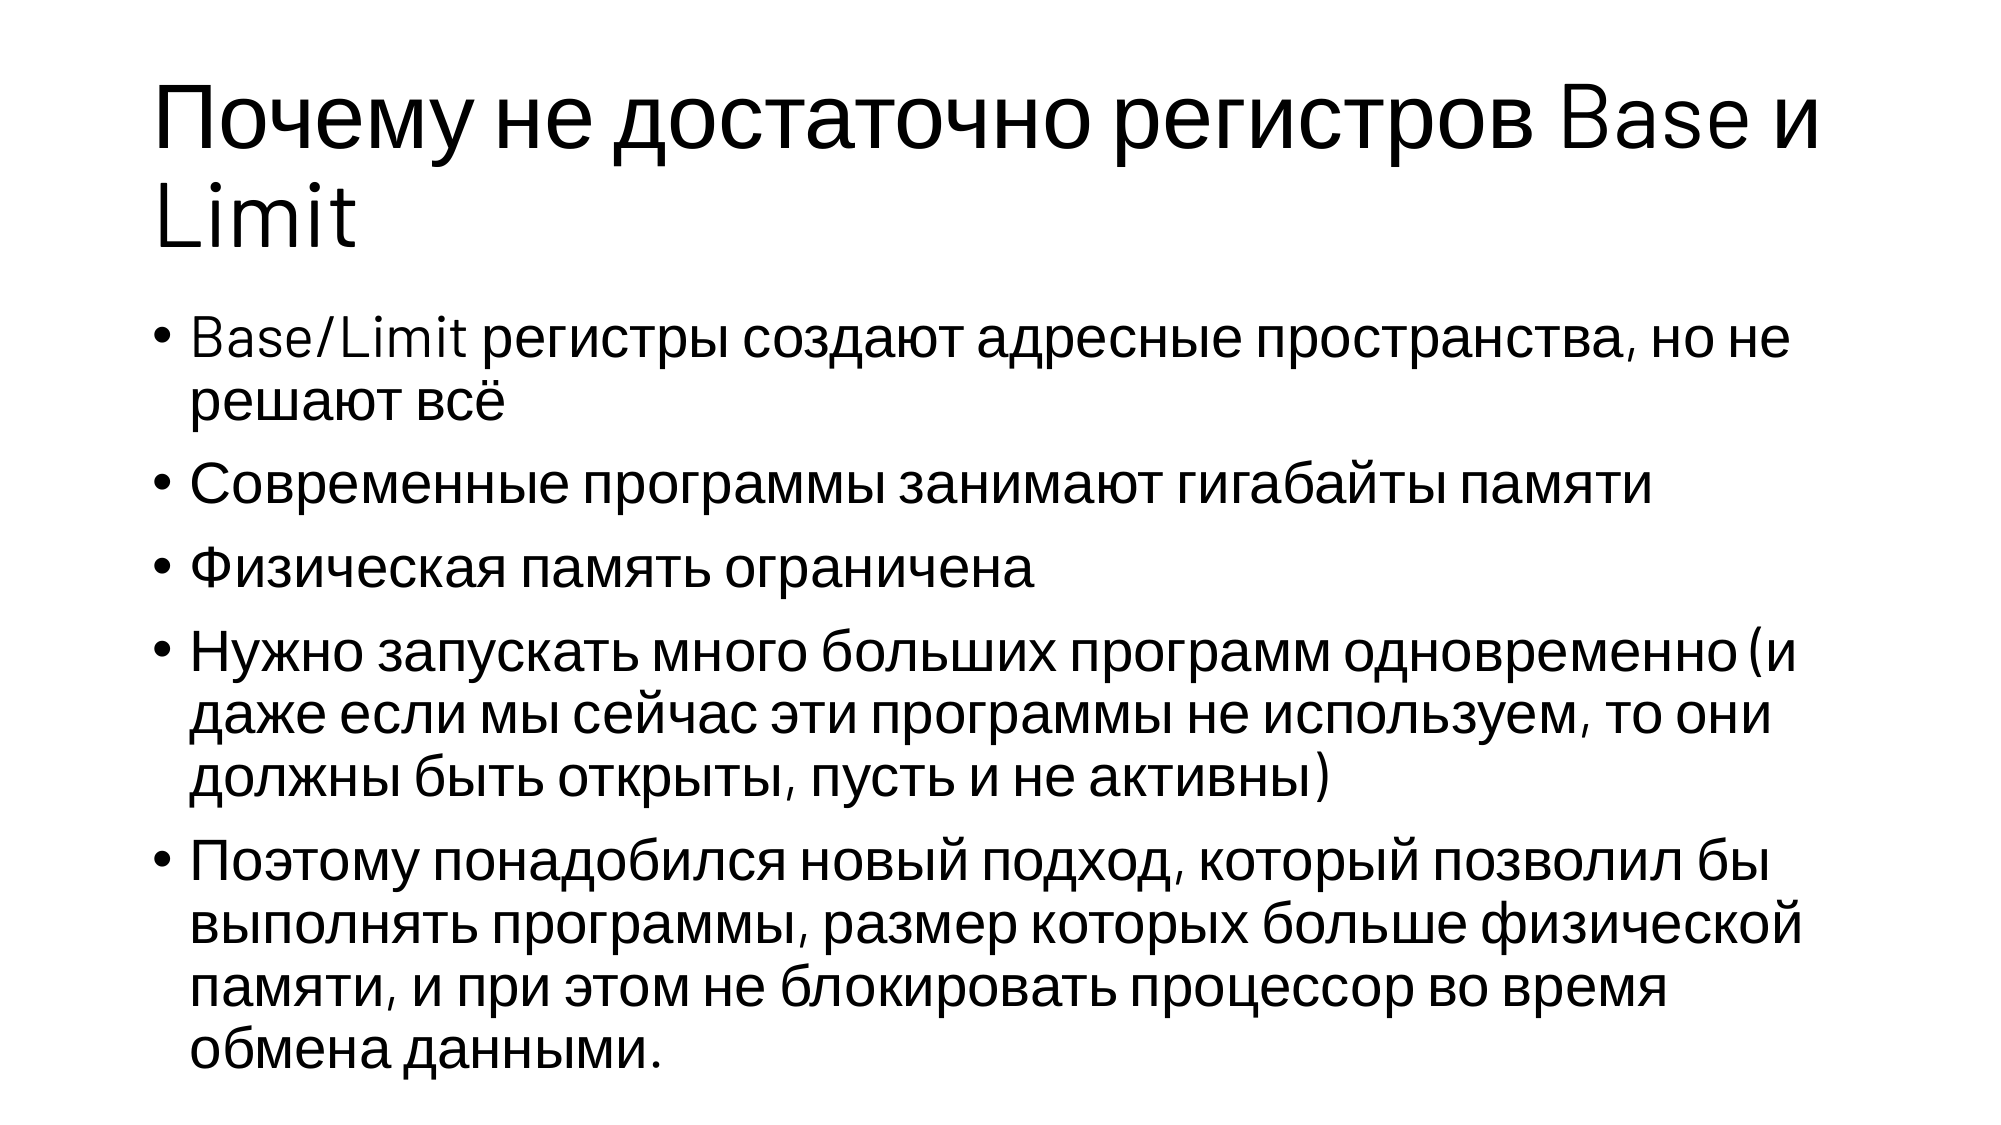

# Почему не достаточно регистров Base и Limit
Base/Limit регистры создают адресные пространства, но не решают всё
Современные программы занимают гигабайты памяти
Физическая память ограничена
Нужно запускать много больших программ одновременно (и даже если мы сейчас эти программы не используем, то они должны быть открыты, пусть и не активны)
Поэтому понадобился новый подход, который позволил бы выполнять программы, размер которых больше физической памяти, и при этом не блокировать процессор во время обмена данными.